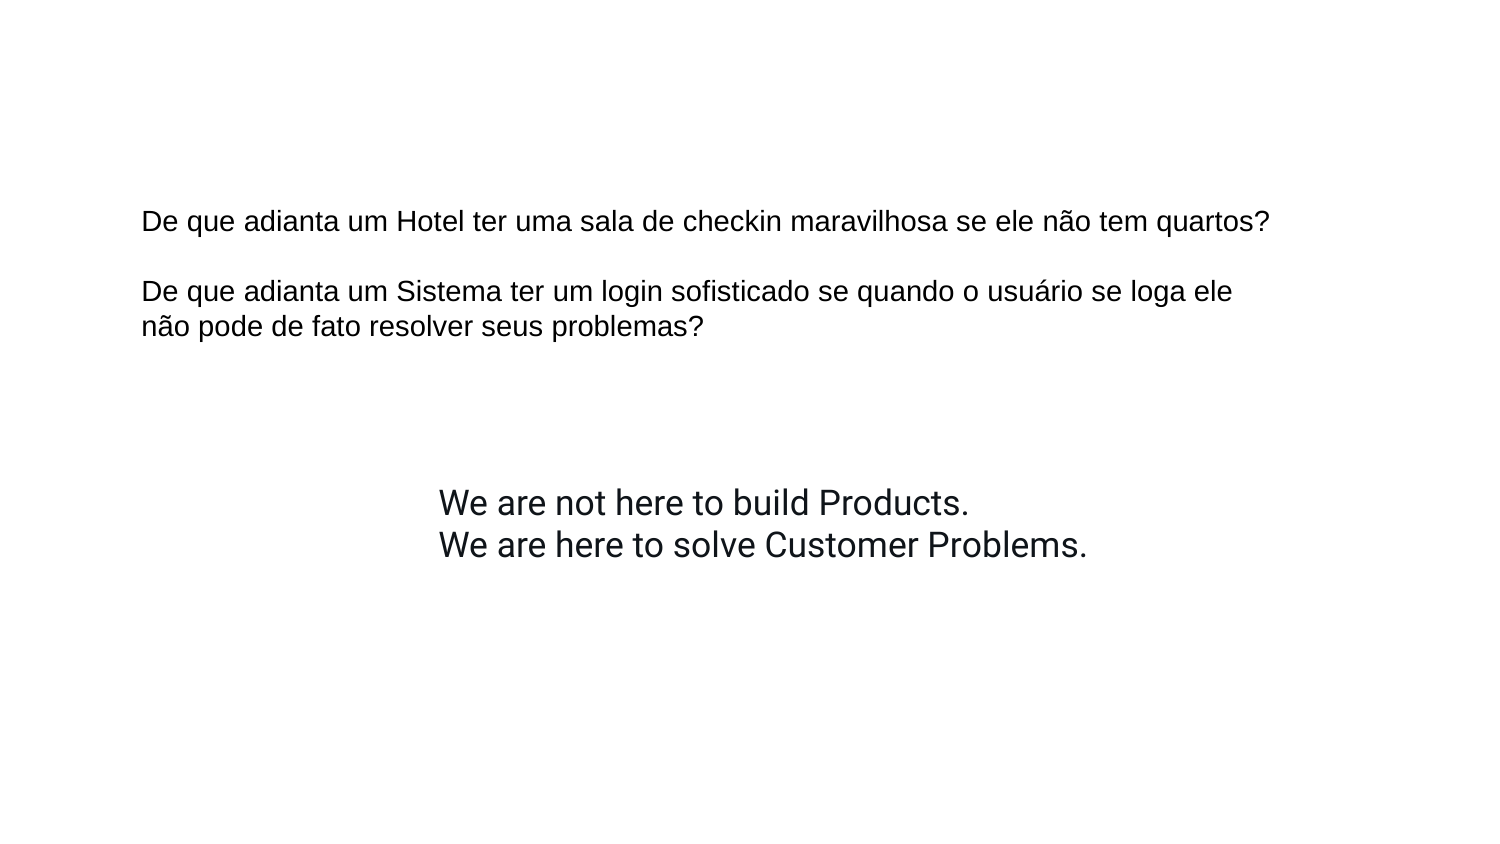

De que adianta um Hotel ter uma sala de checkin maravilhosa se ele não tem quartos?

De que adianta um Sistema ter um login sofisticado se quando o usuário se loga ele não pode de fato resolver seus problemas?
We are not here to build Products.
We are here to solve Customer Problems.